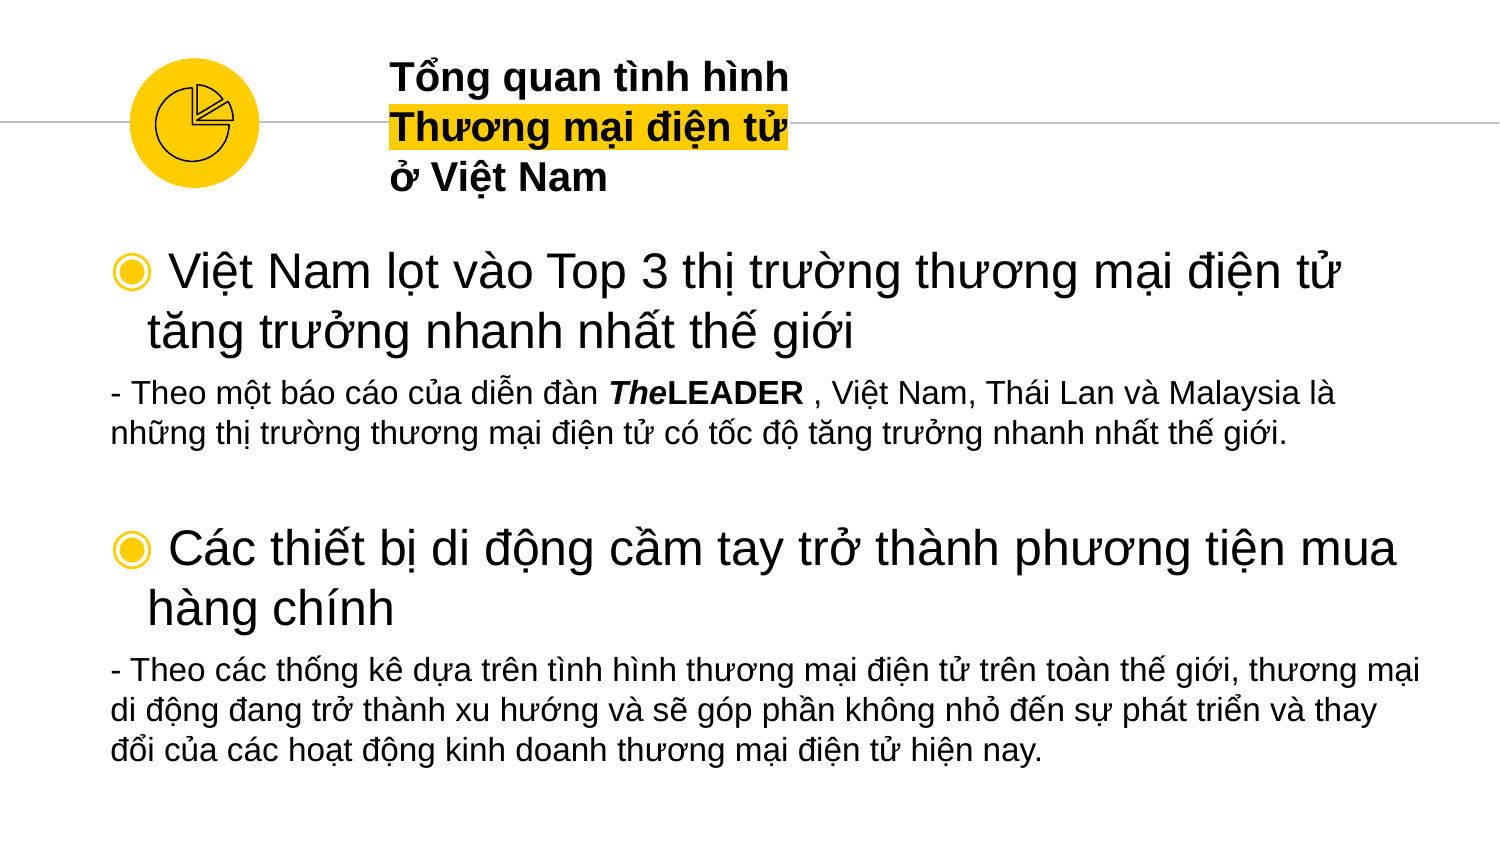

Tổng quan tình hình
Thương mại điện tử
ở Việt Nam

 Việt Nam lọt vào Top 3 thị trường thương mại điện tử tăng trưởng nhanh nhất thế giới
- Theo một báo cáo của diễn đàn TheLEADER , Việt Nam, Thái Lan và Malaysia là những thị trường thương mại điện tử có tốc độ tăng trưởng nhanh nhất thế giới.

 Các thiết bị di động cầm tay trở thành phương tiện mua hàng chính
- Theo các thống kê dựa trên tình hình thương mại điện tử trên toàn thế giới, thương mại di động đang trở thành xu hướng và sẽ góp phần không nhỏ đến sự phát triển và thay đổi của các hoạt động kinh doanh thương mại điện tử hiện nay.